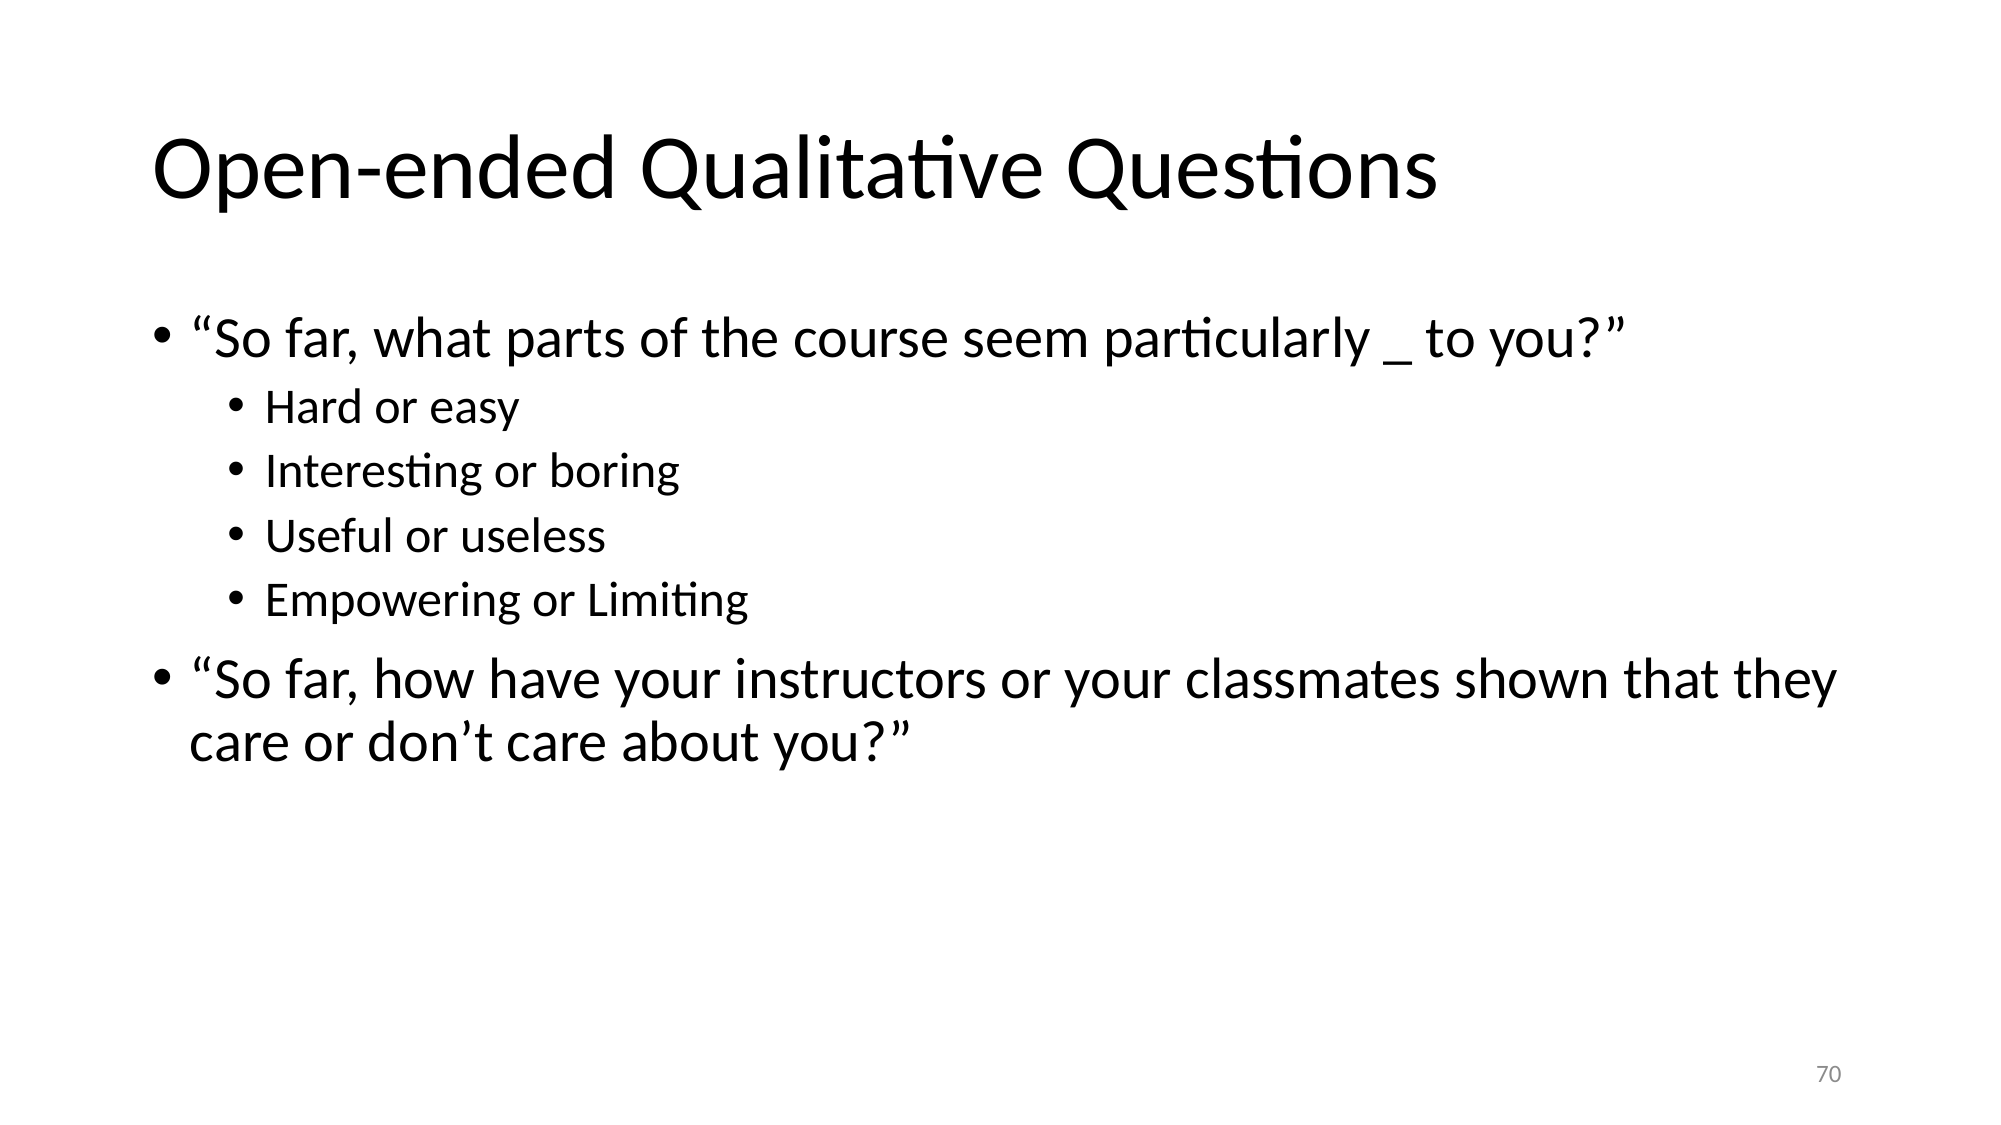

# Open-ended Qualitative Questions
“So far, what parts of the course seem particularly _ to you?”
Hard or easy
Interesting or boring
Useful or useless
Empowering or Limiting
“So far, how have your instructors or your classmates shown that they care or don’t care about you?”
70